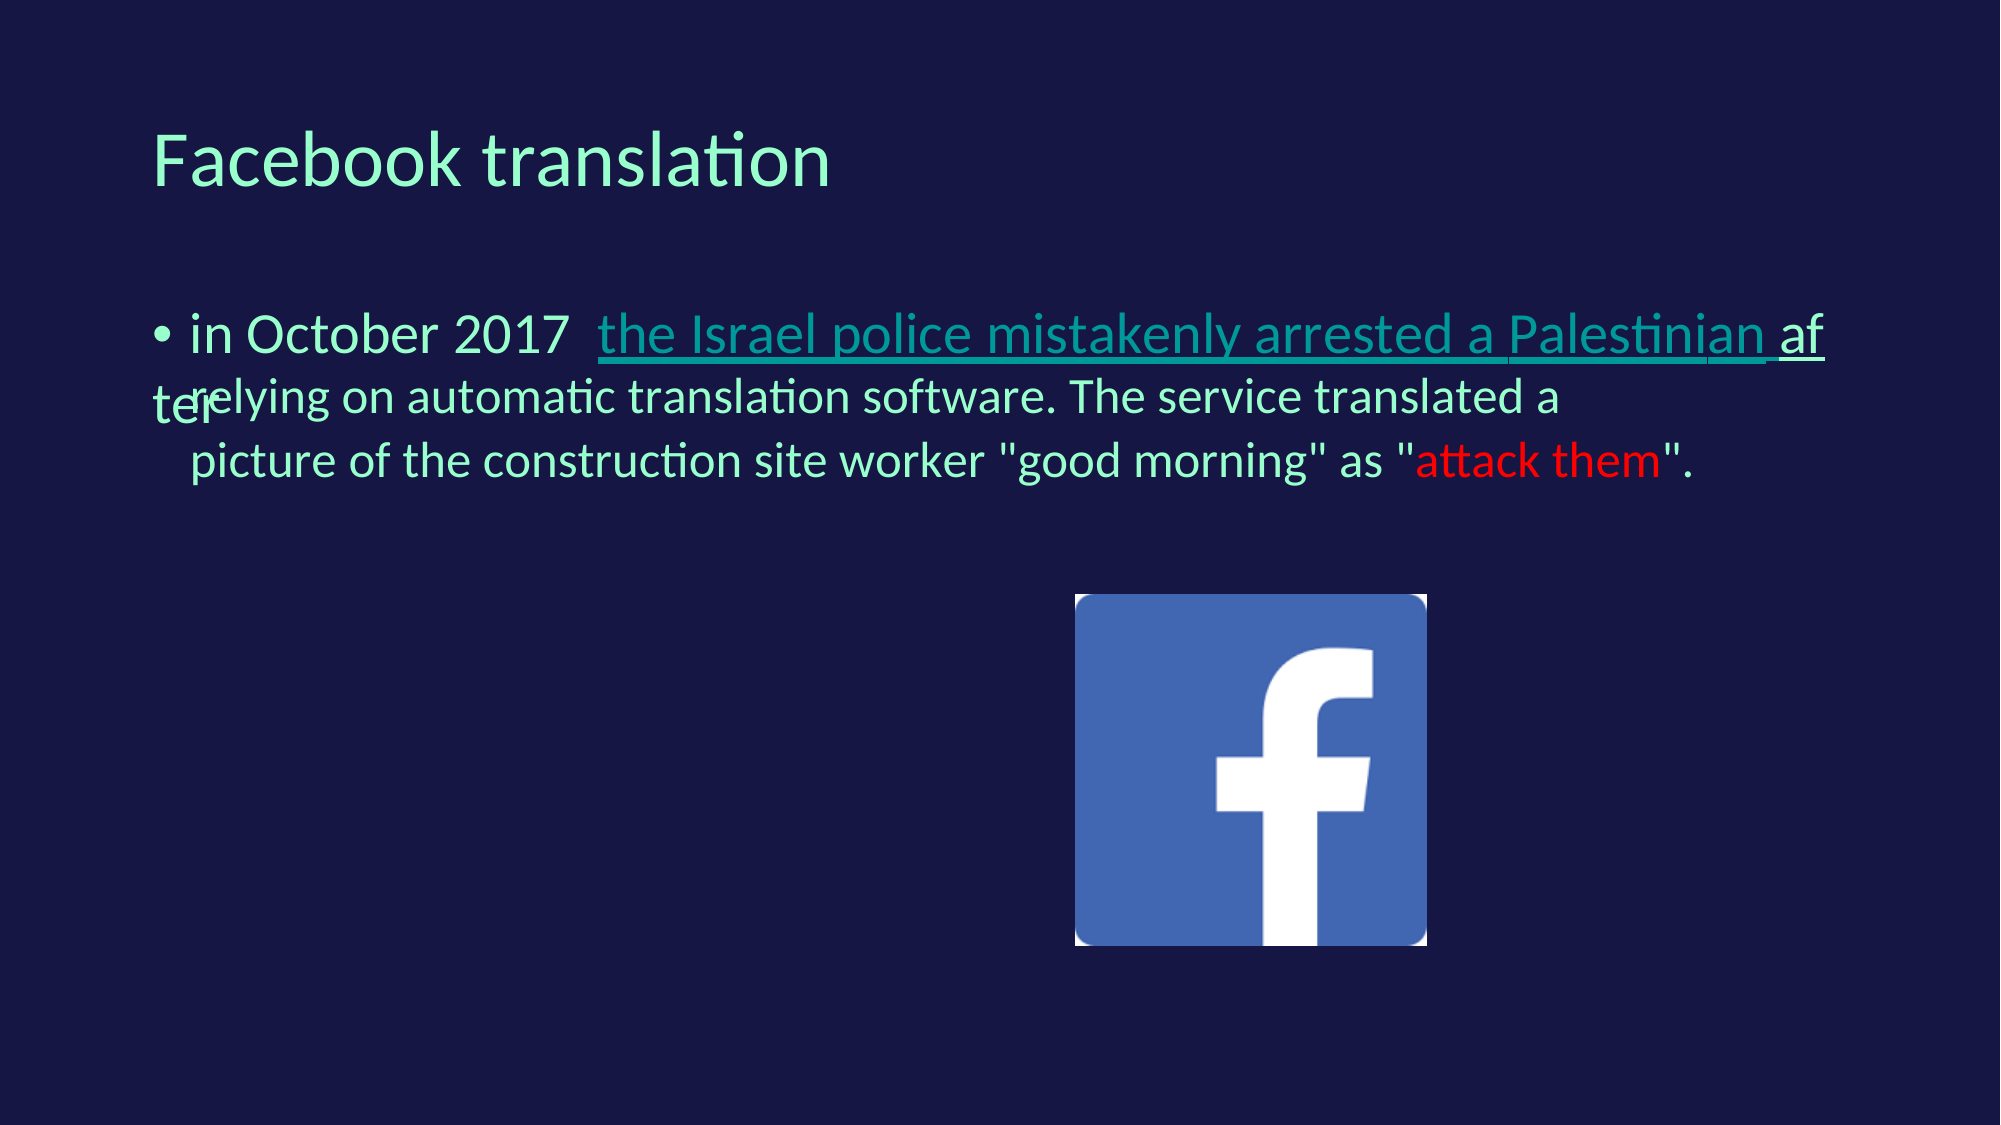

Facebook translation
• in October 2017  the Israel police mistakenly arrested a Palestinian after

relying on automatic translation software. The service translated a
picture of the construction site worker "good morning" as "attack them".